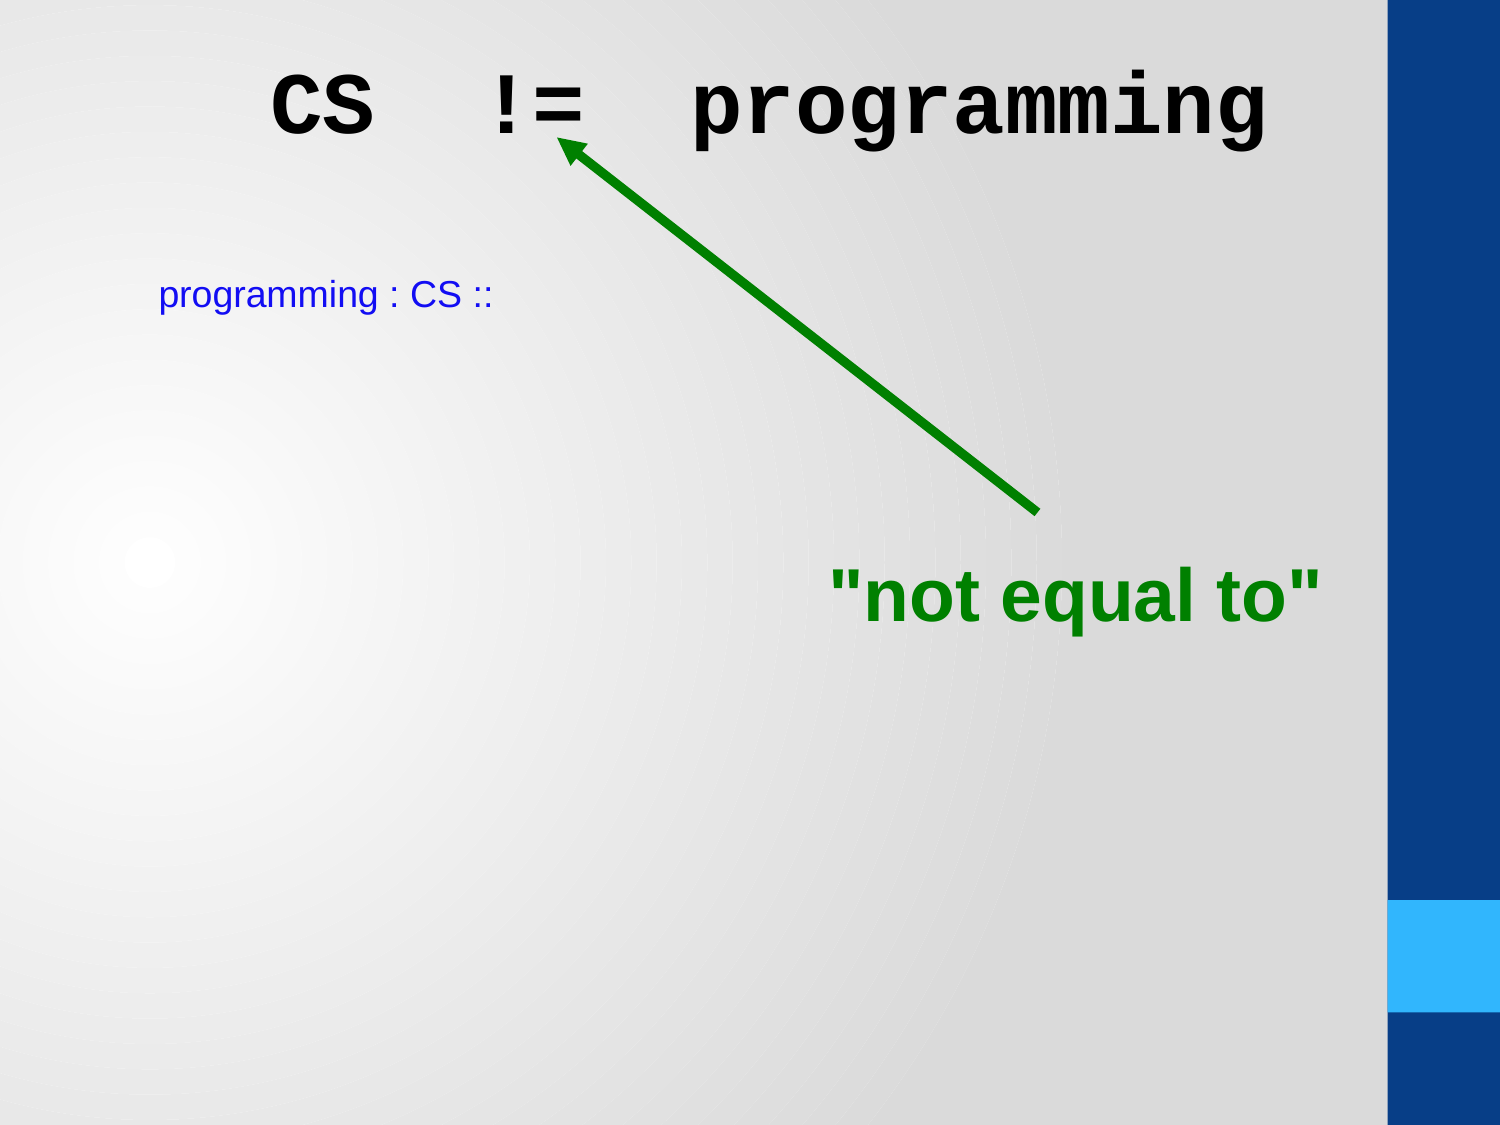

CS  !=  programming

programming : CS ::
"not equal to"